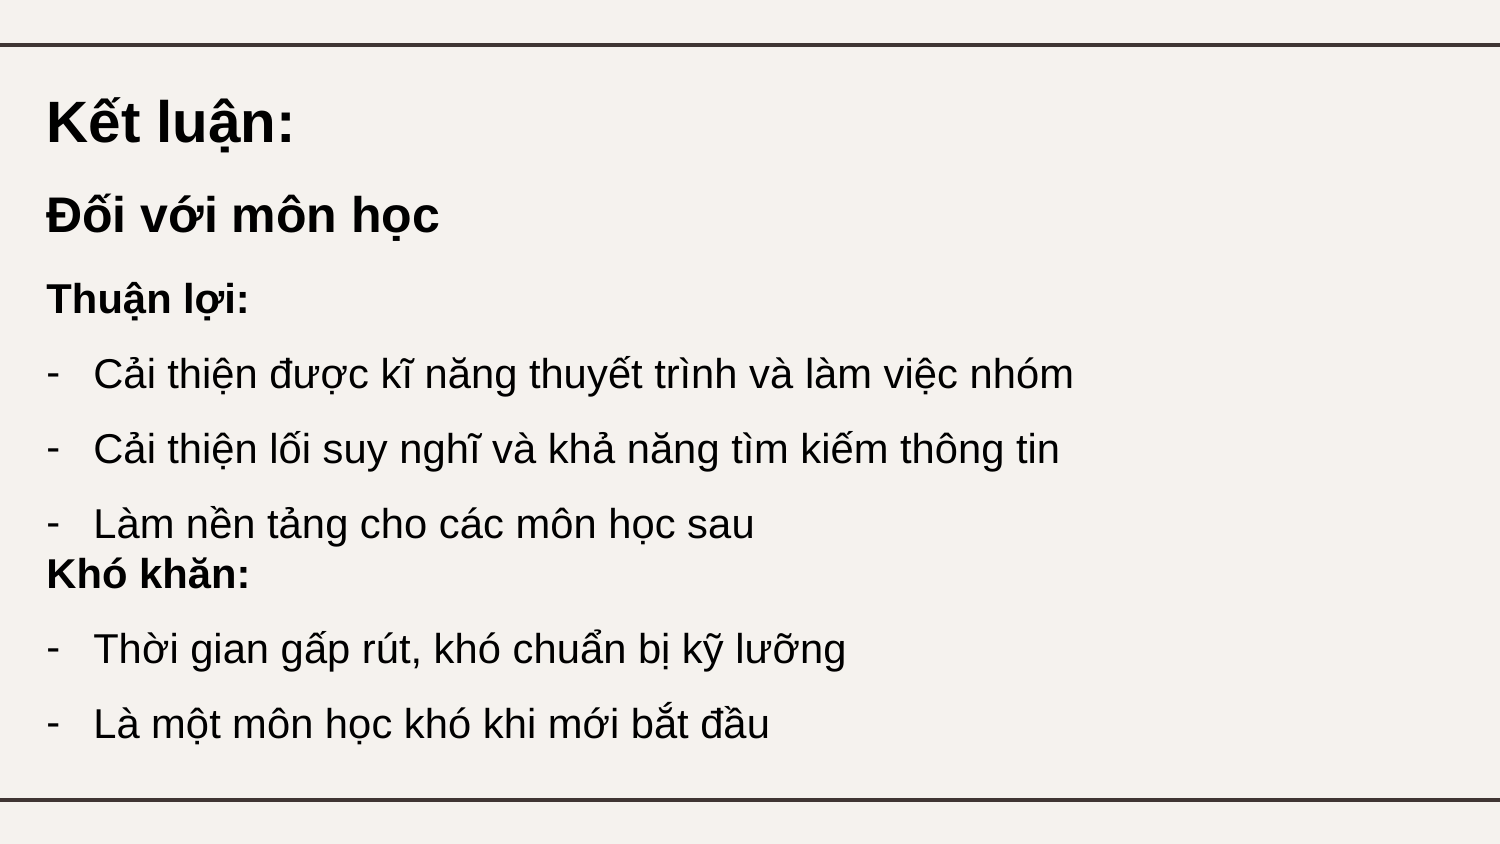

Kết luận:
Đối với môn học
Thuận lợi:
Cải thiện được kĩ năng thuyết trình và làm việc nhóm
Cải thiện lối suy nghĩ và khả năng tìm kiếm thông tin
Làm nền tảng cho các môn học sau
Khó khăn:
Thời gian gấp rút, khó chuẩn bị kỹ lưỡng
Là một môn học khó khi mới bắt đầu